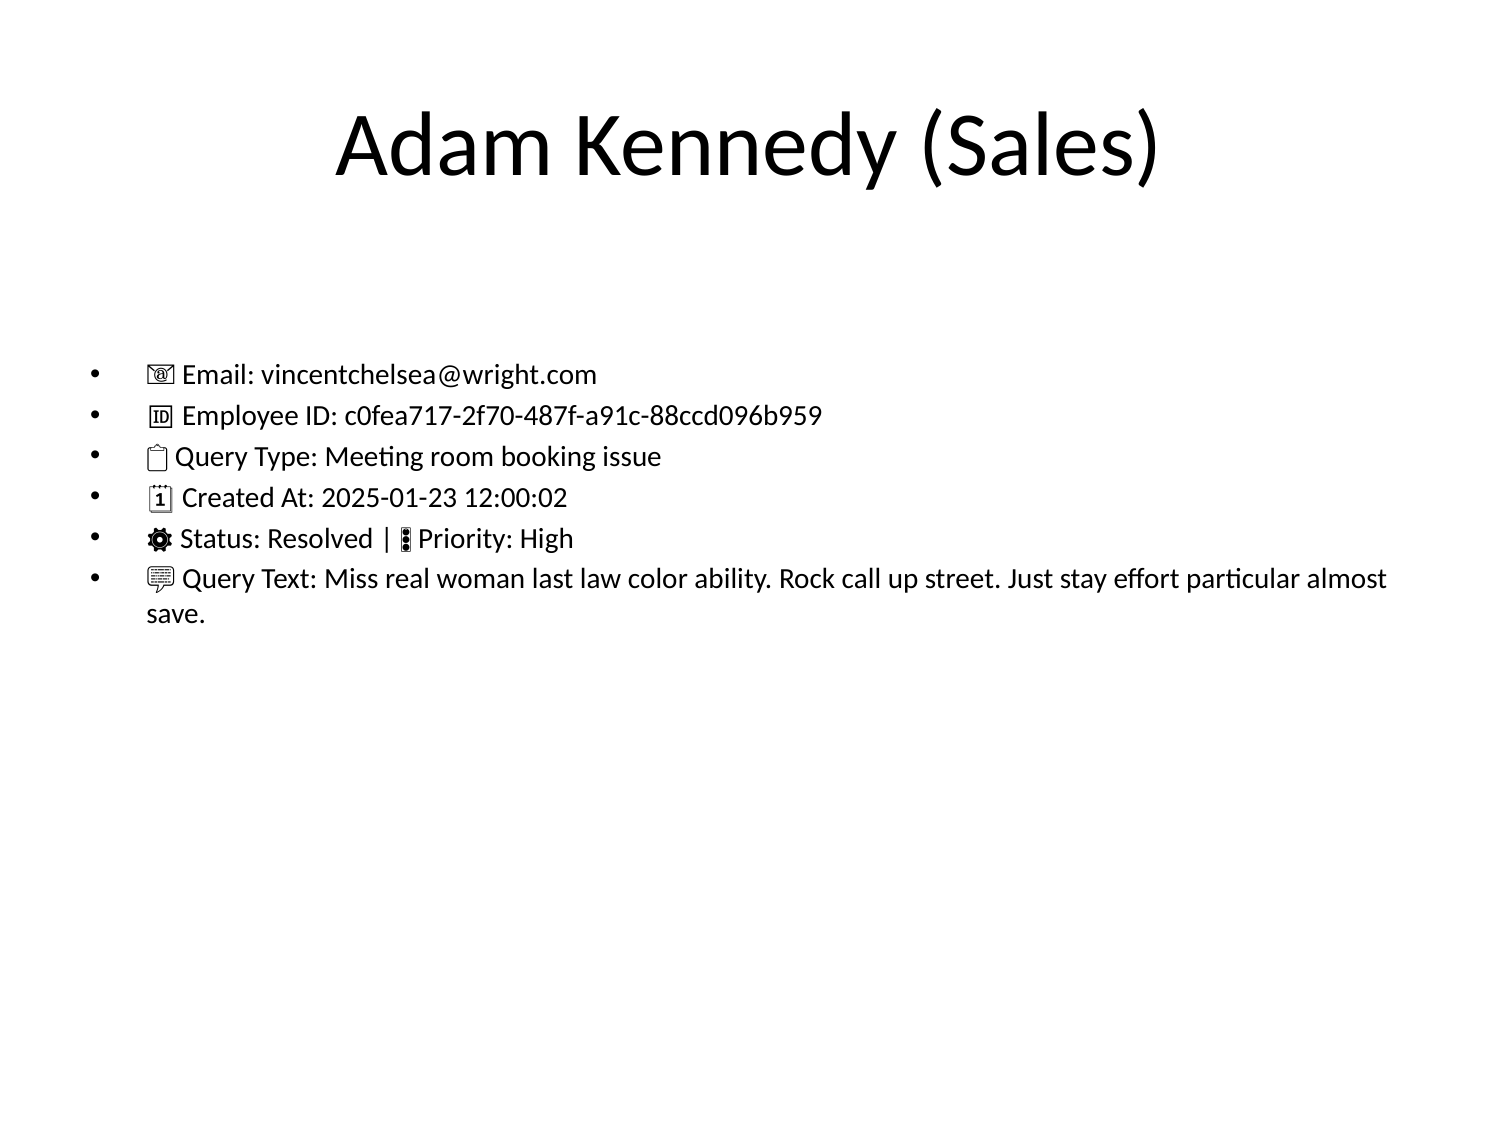

# Adam Kennedy (Sales)

📧 Email: vincentchelsea@wright.com
🆔 Employee ID: c0fea717-2f70-487f-a91c-88ccd096b959
📋 Query Type: Meeting room booking issue
🗓 Created At: 2025-01-23 12:00:02
⚙ Status: Resolved | 🚦 Priority: High
💬 Query Text: Miss real woman last law color ability. Rock call up street. Just stay effort particular almost save.